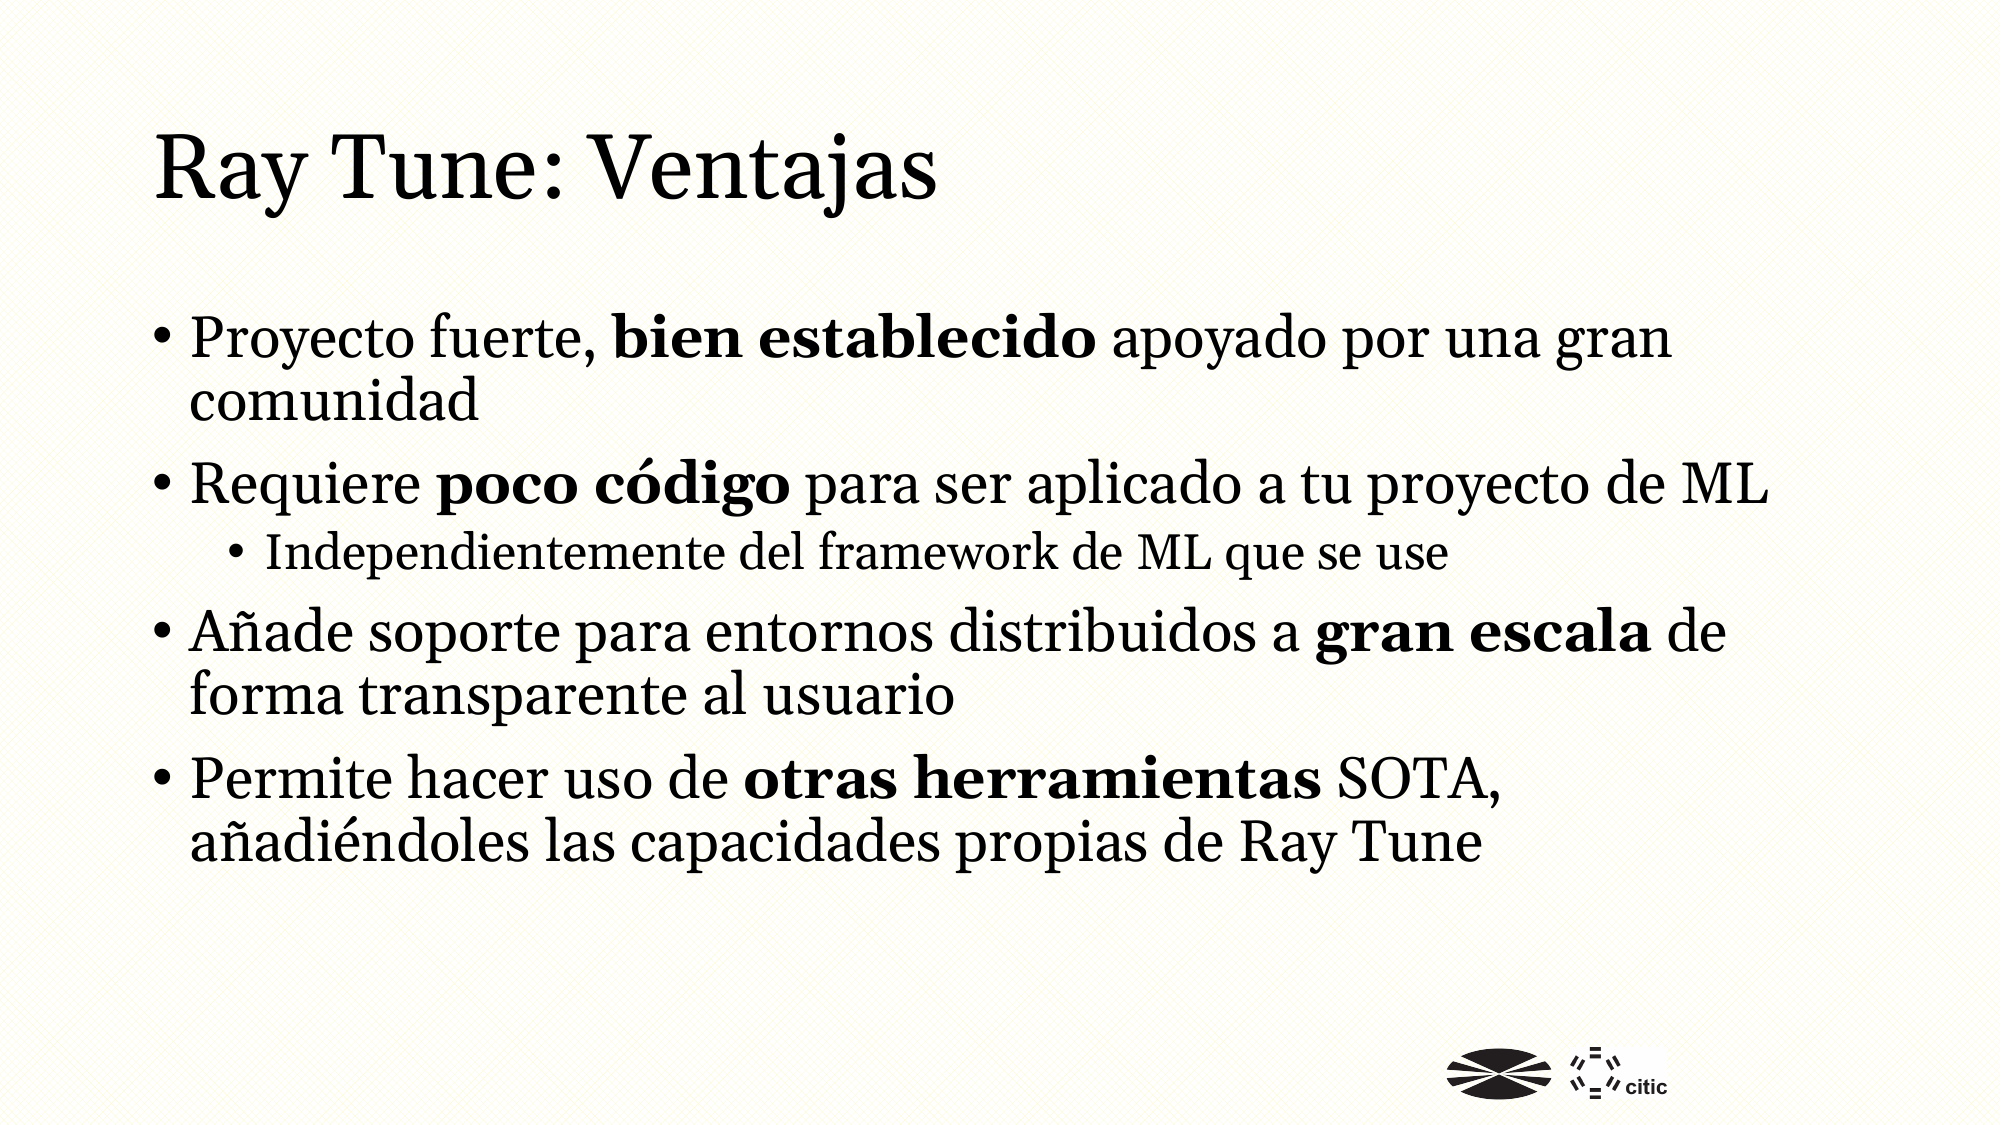

# Ray Tune: Ventajas
Proyecto fuerte, bien establecido apoyado por una gran comunidad
Requiere poco código para ser aplicado a tu proyecto de ML
Independientemente del framework de ML que se use
Añade soporte para entornos distribuidos a gran escala de forma transparente al usuario
Permite hacer uso de otras herramientas SOTA, añadiéndoles las capacidades propias de Ray Tune